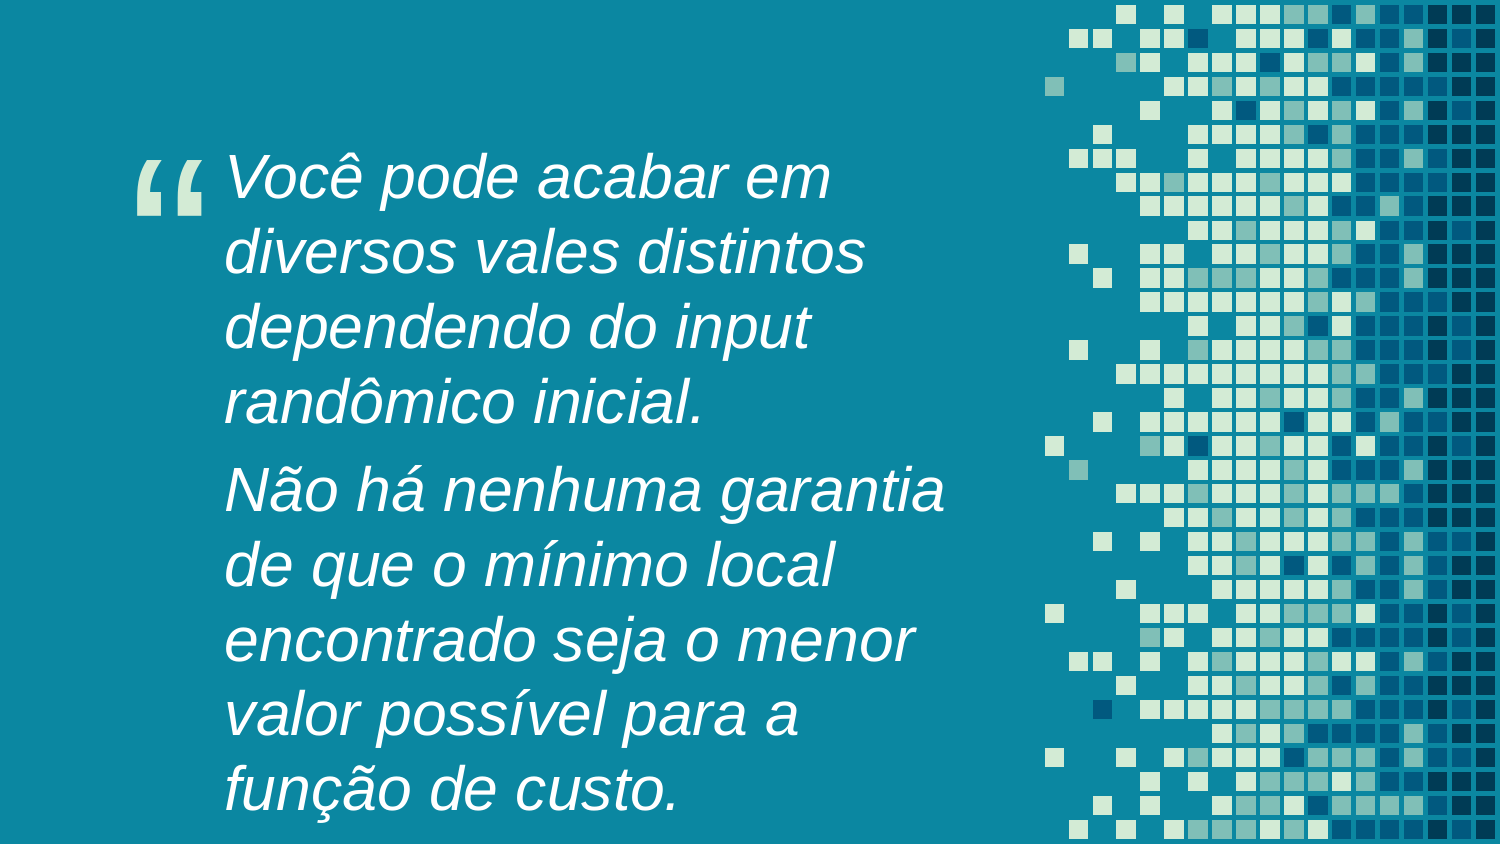

Você pode acabar em diversos vales distintos dependendo do input randômico inicial.
Não há nenhuma garantia de que o mínimo local encontrado seja o menor valor possível para a função de custo.